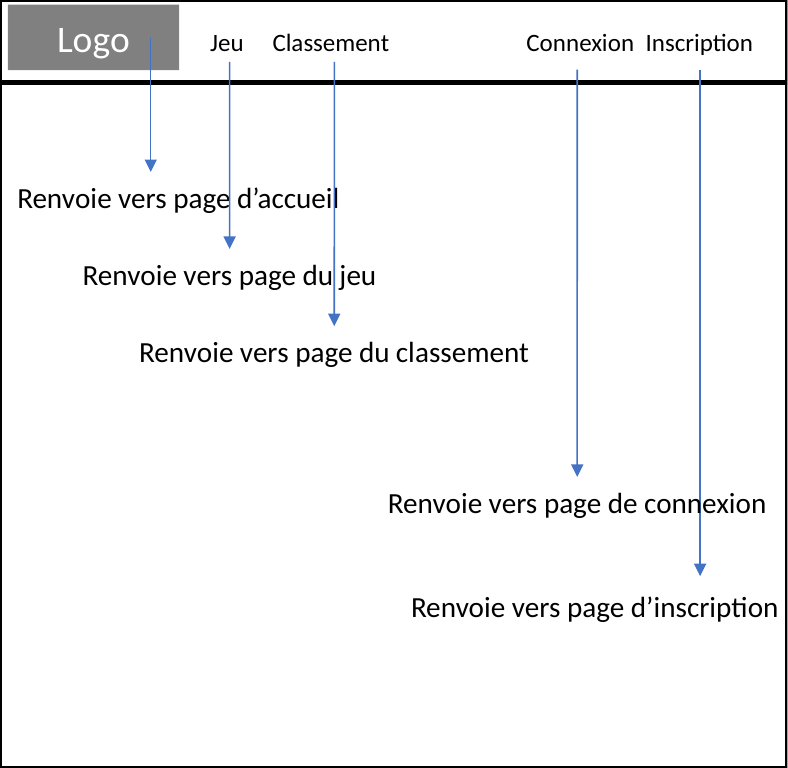

Jeu     Classement                        Connexion  Inscription
Logo
Barre de navigation
(user = déconnecté)
Renvoie vers page d’accueil

Renvoie vers page du jeu

Renvoie vers page du classement

Renvoie vers page de connexion

Renvoie vers page d’inscription